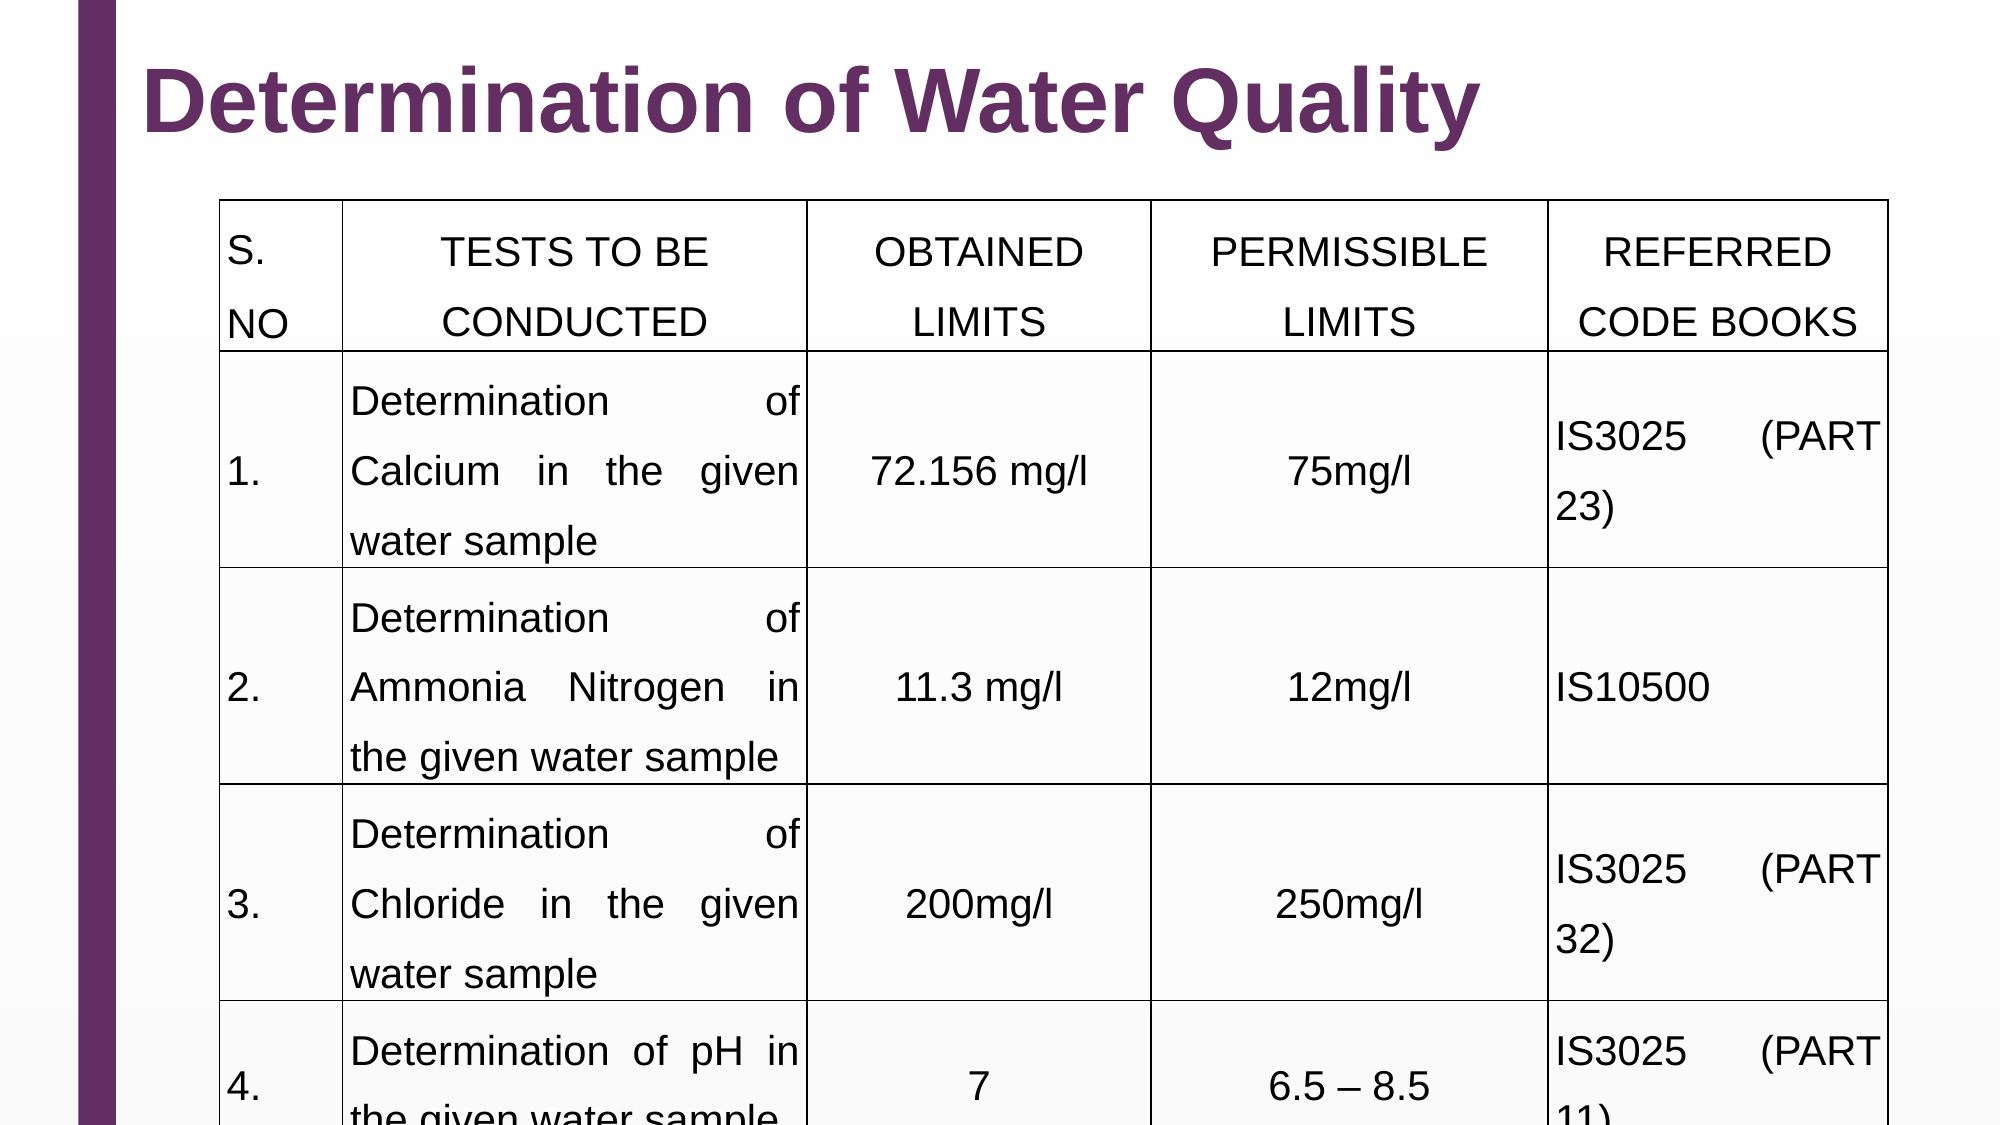

Determination of Water Quality
| S. NO | TESTS TO BE CONDUCTED | OBTAINED LIMITS | PERMISSIBLE LIMITS | REFERRED CODE BOOKS |
| --- | --- | --- | --- | --- |
| 1. | Determination of Calcium in the given water sample | 72.156 mg/l | 75mg/l | IS3025 (PART 23) |
| 2. | Determination of Ammonia Nitrogen in the given water sample | 11.3 mg/l | 12mg/l | IS10500 |
| 3. | Determination of Chloride in the given water sample | 200mg/l | 250mg/l | IS3025 (PART 32) |
| 4. | Determination of pH in the given water sample | 7 | 6.5 – 8.5 | IS3025 (PART 11) |